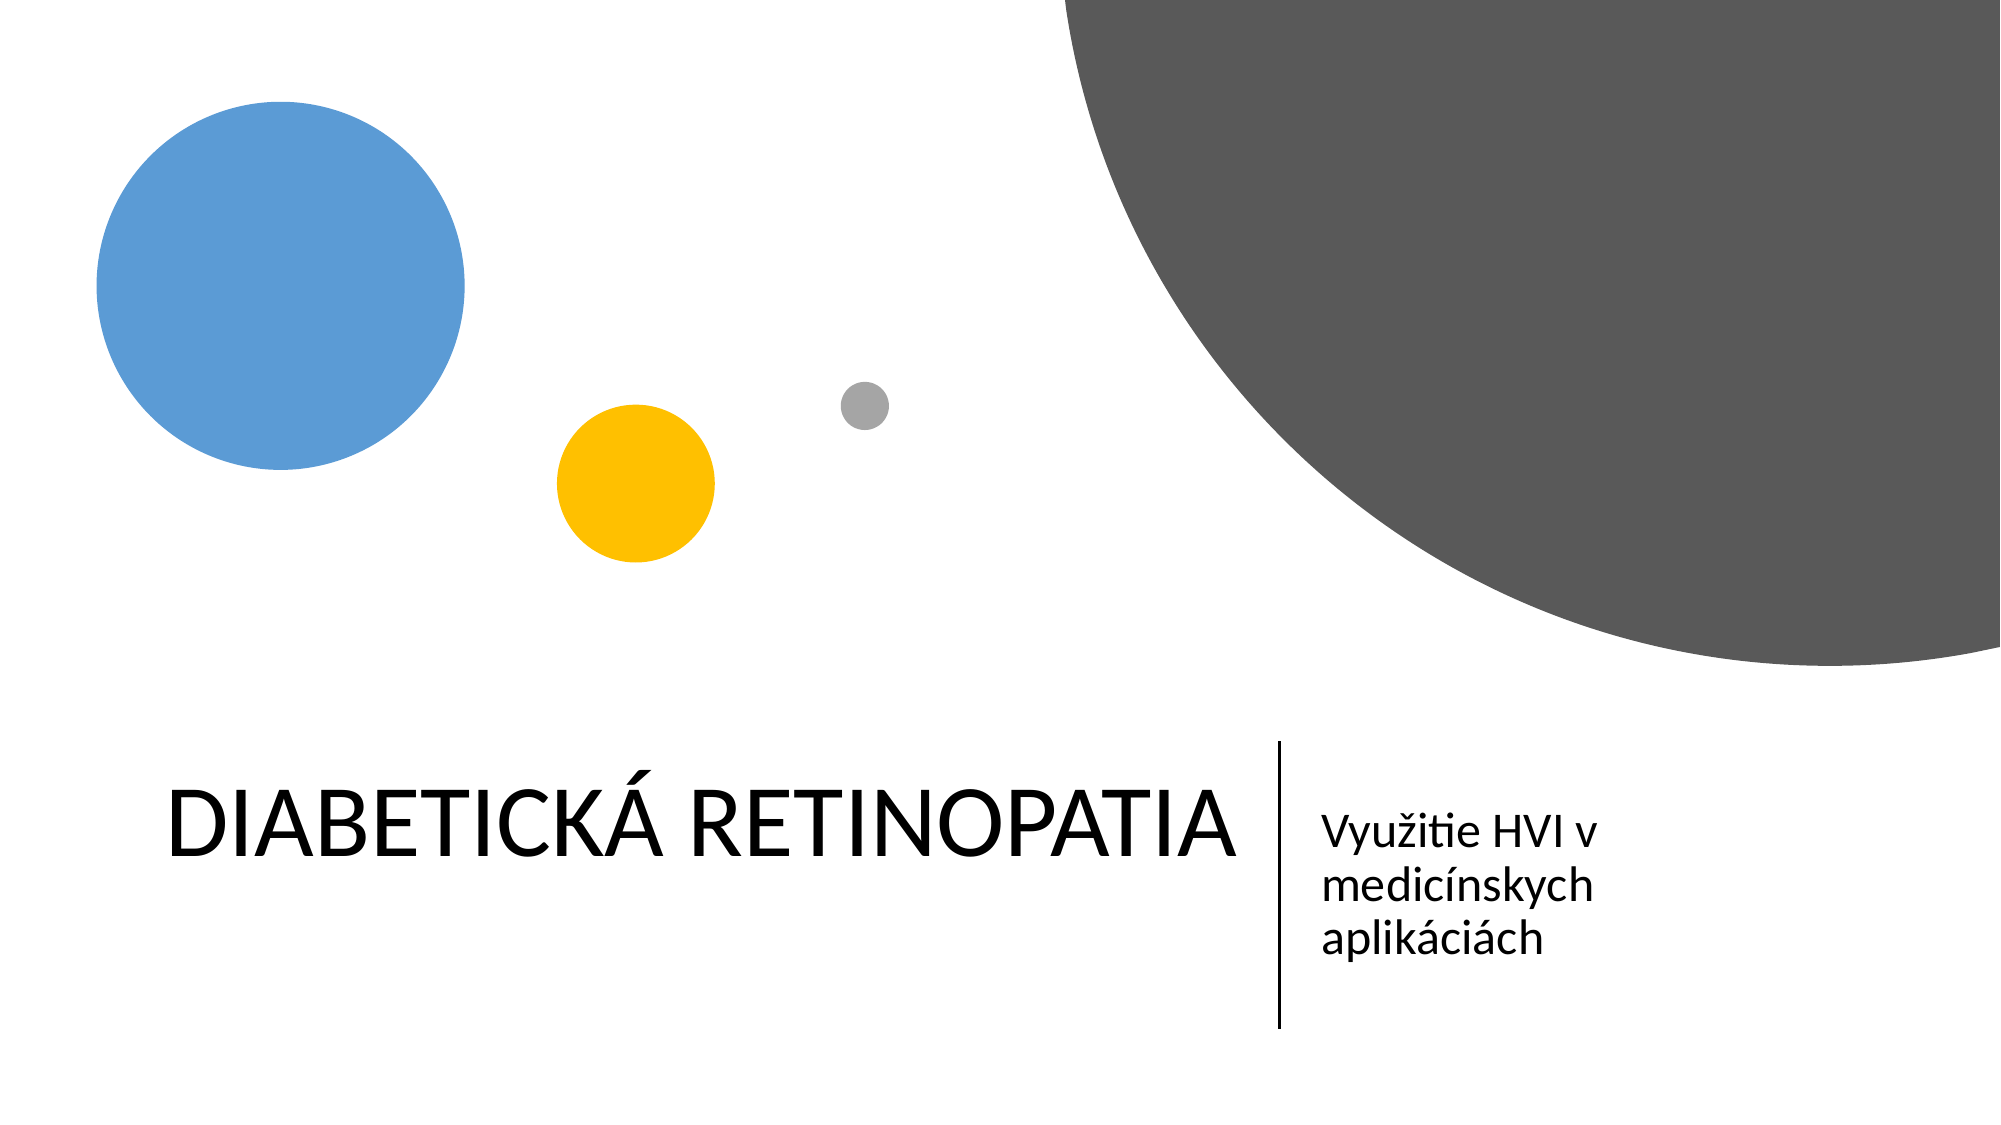

# DIABETICKÁ RETINOPATIA
Využitie HVI v medicínskych aplikáciách